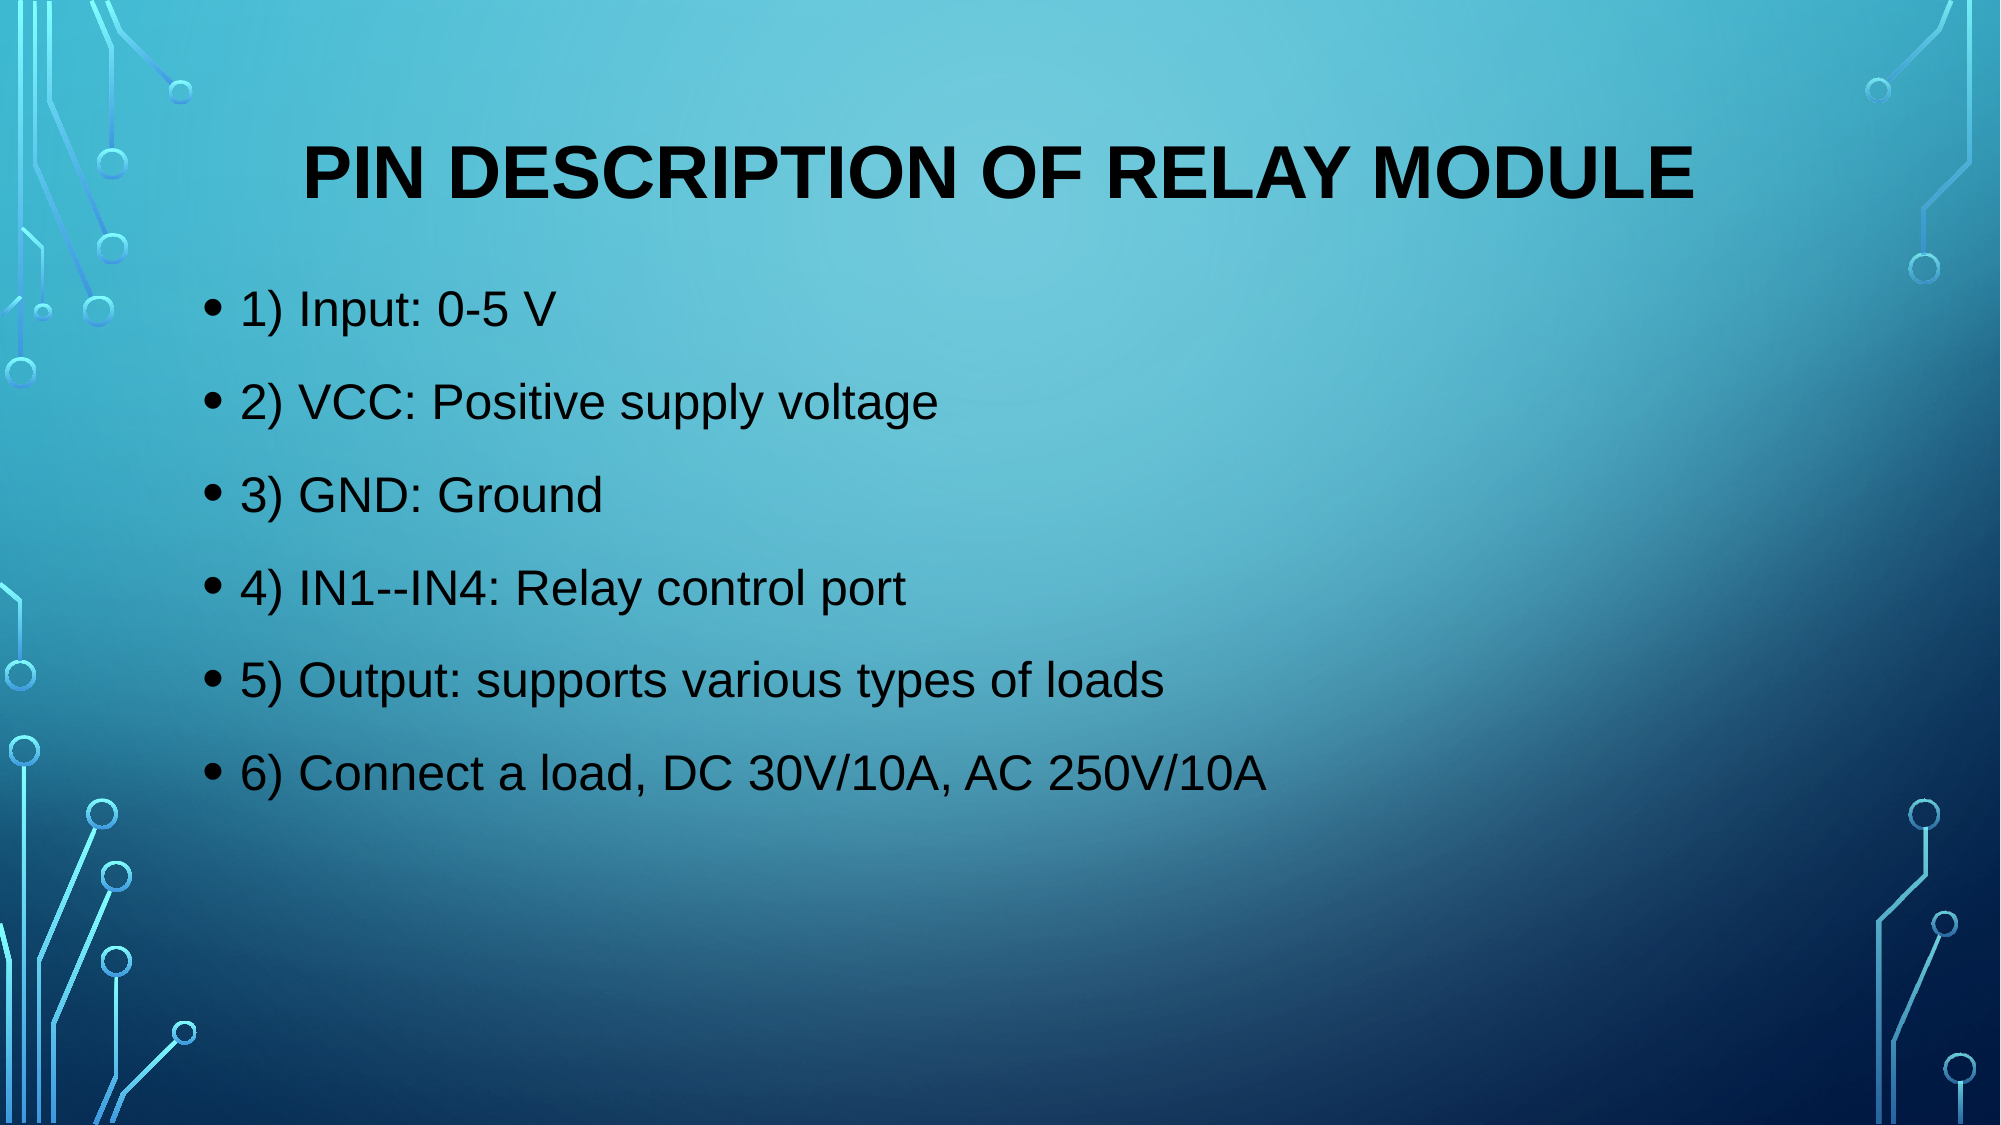

# Pin description of relay module
1) Input: 0-5 V
2) VCC: Positive supply voltage
3) GND: Ground
4) IN1--IN4: Relay control port
5) Output: supports various types of loads
6) Connect a load, DC 30V/10A, AC 250V/10A